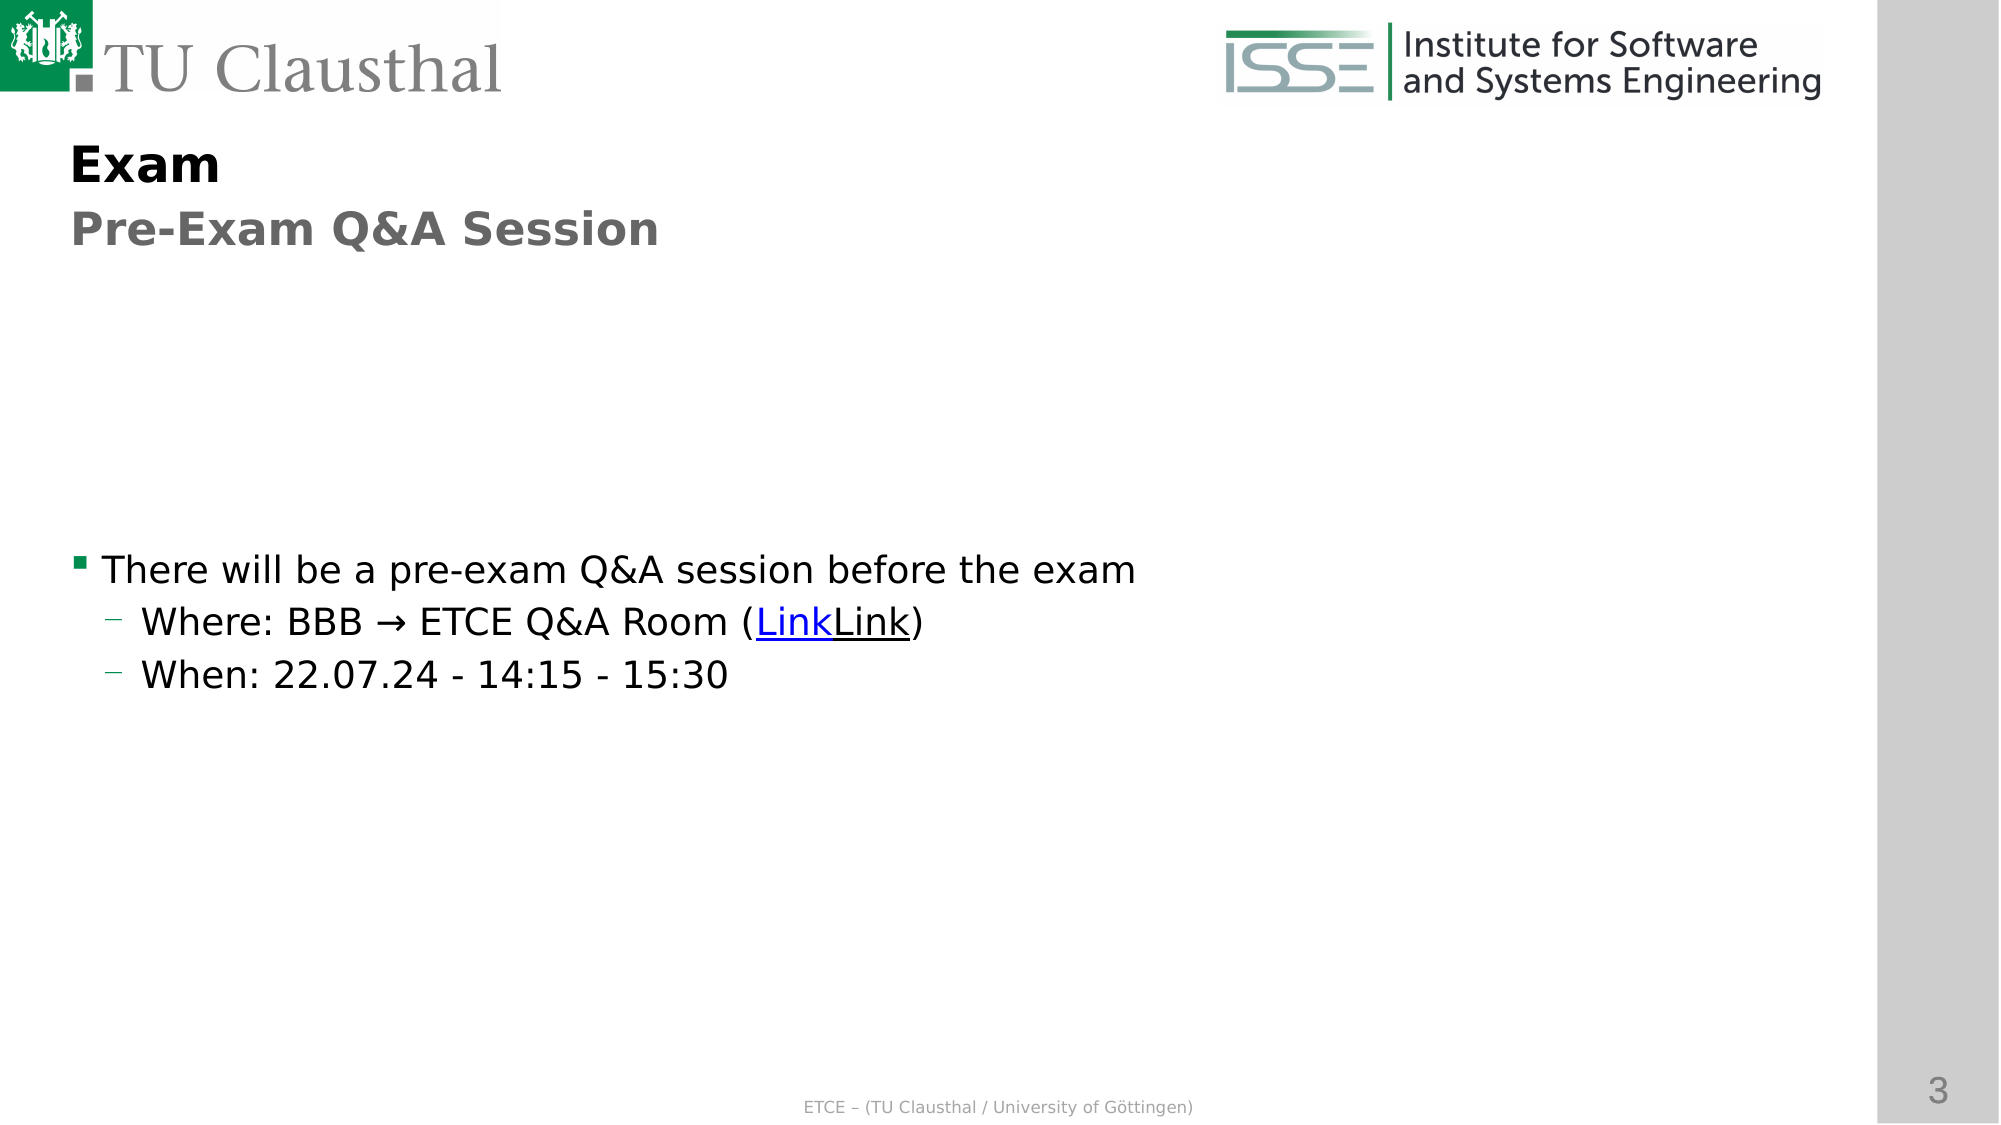

Exam
Pre-Exam Q&A Session
There will be a pre-exam Q&A session before the exam
Where: BBB → ETCE Q&A Room (LinkLink)
When: 22.07.24 - 14:15 - 15:30